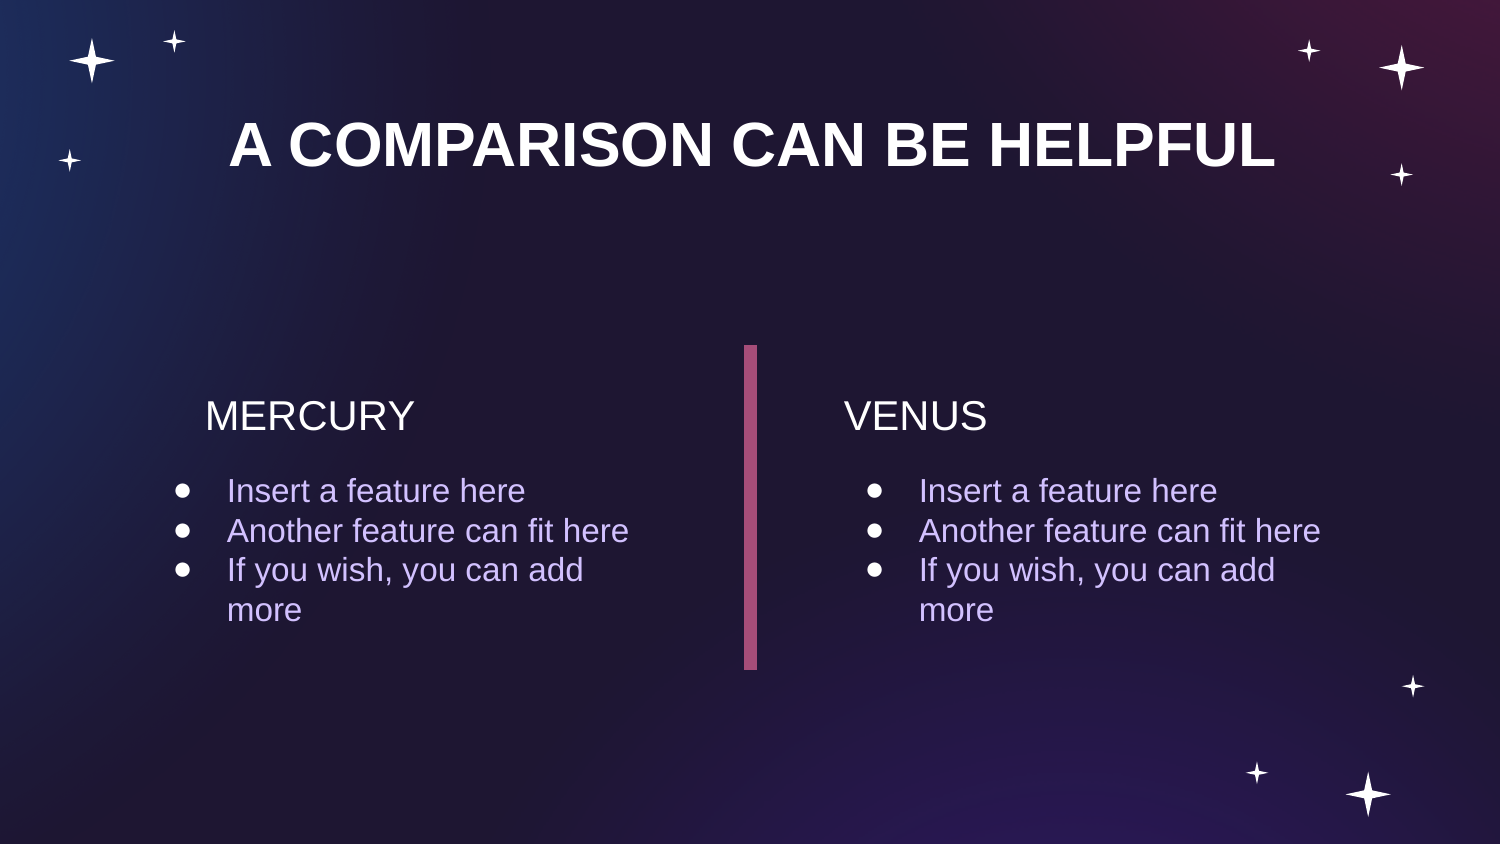

# A COMPARISON CAN BE HELPFUL
MERCURY
VENUS
Insert a feature here
Another feature can fit here
If you wish, you can add more
Insert a feature here
Another feature can fit here
If you wish, you can add more